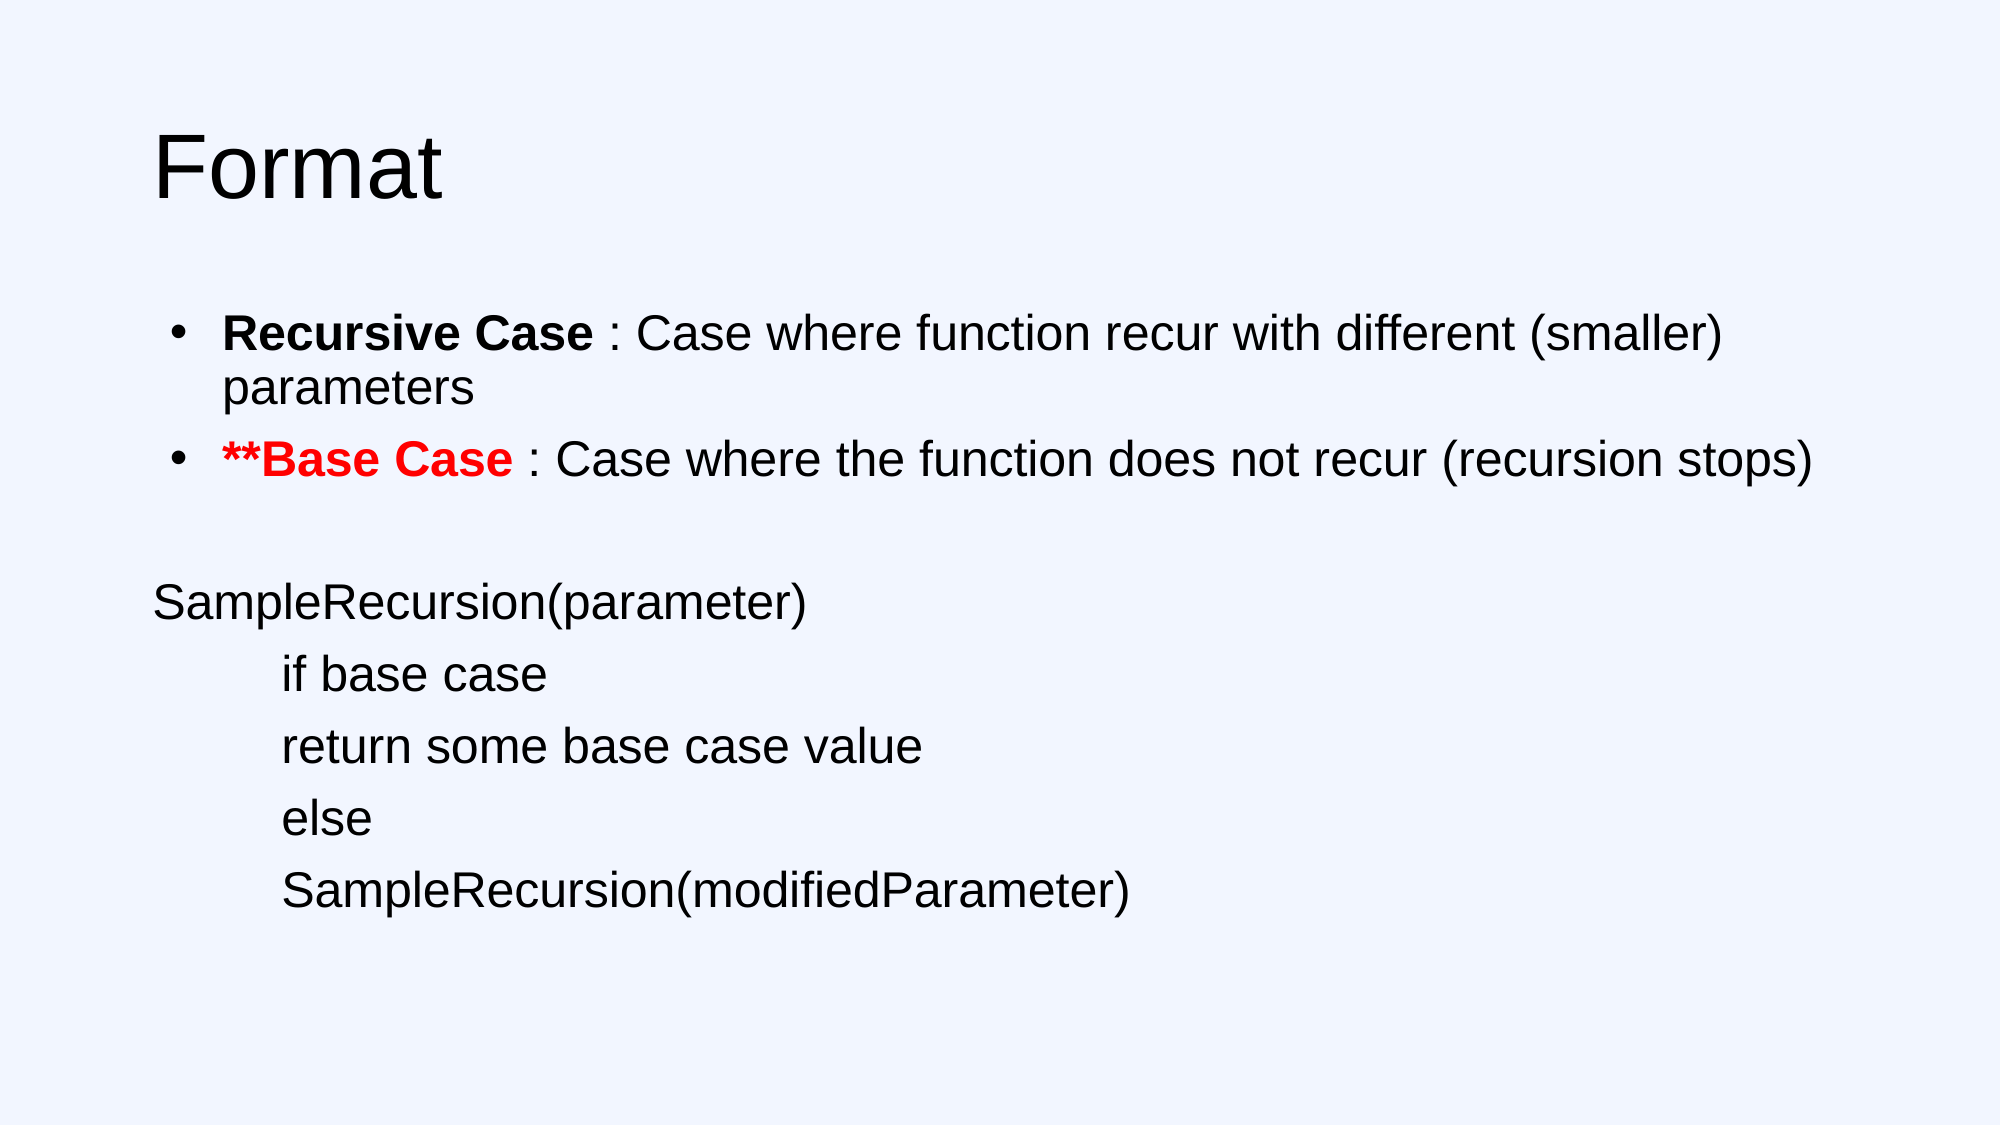

# Format
Recursive Case : Case where function recur with different (smaller) parameters
**Base Case : Case where the function does not recur (recursion stops)

SampleRecursion(parameter)
	if base case
		return some base case value
	else
		SampleRecursion(modifiedParameter)